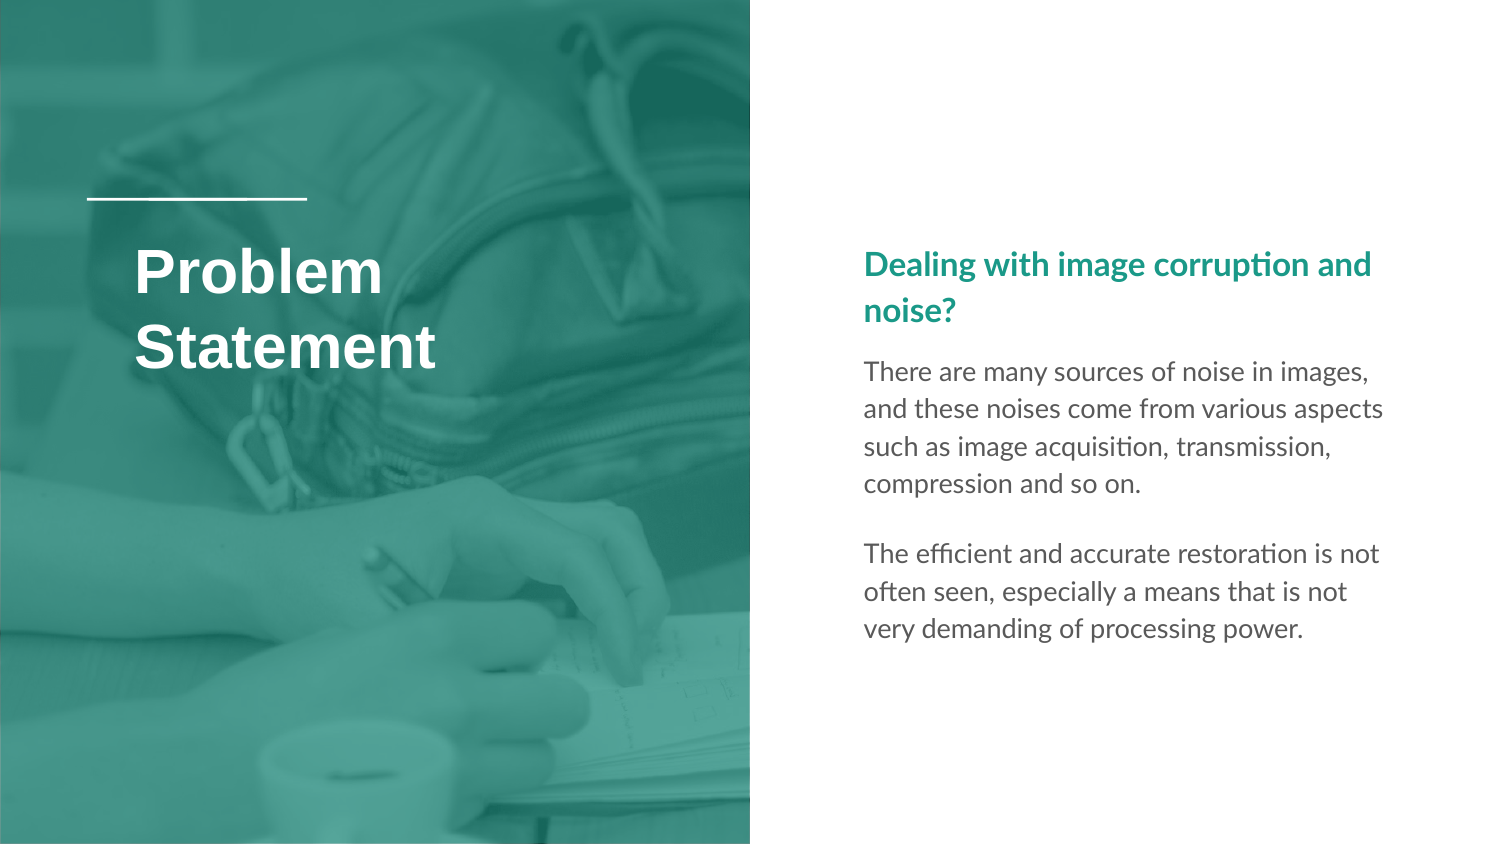

# Problem Statement
Dealing with image corruption and noise?
There are many sources of noise in images, and these noises come from various aspects such as image acquisition, transmission, compression and so on.
The efficient and accurate restoration is not often seen, especially a means that is not very demanding of processing power.